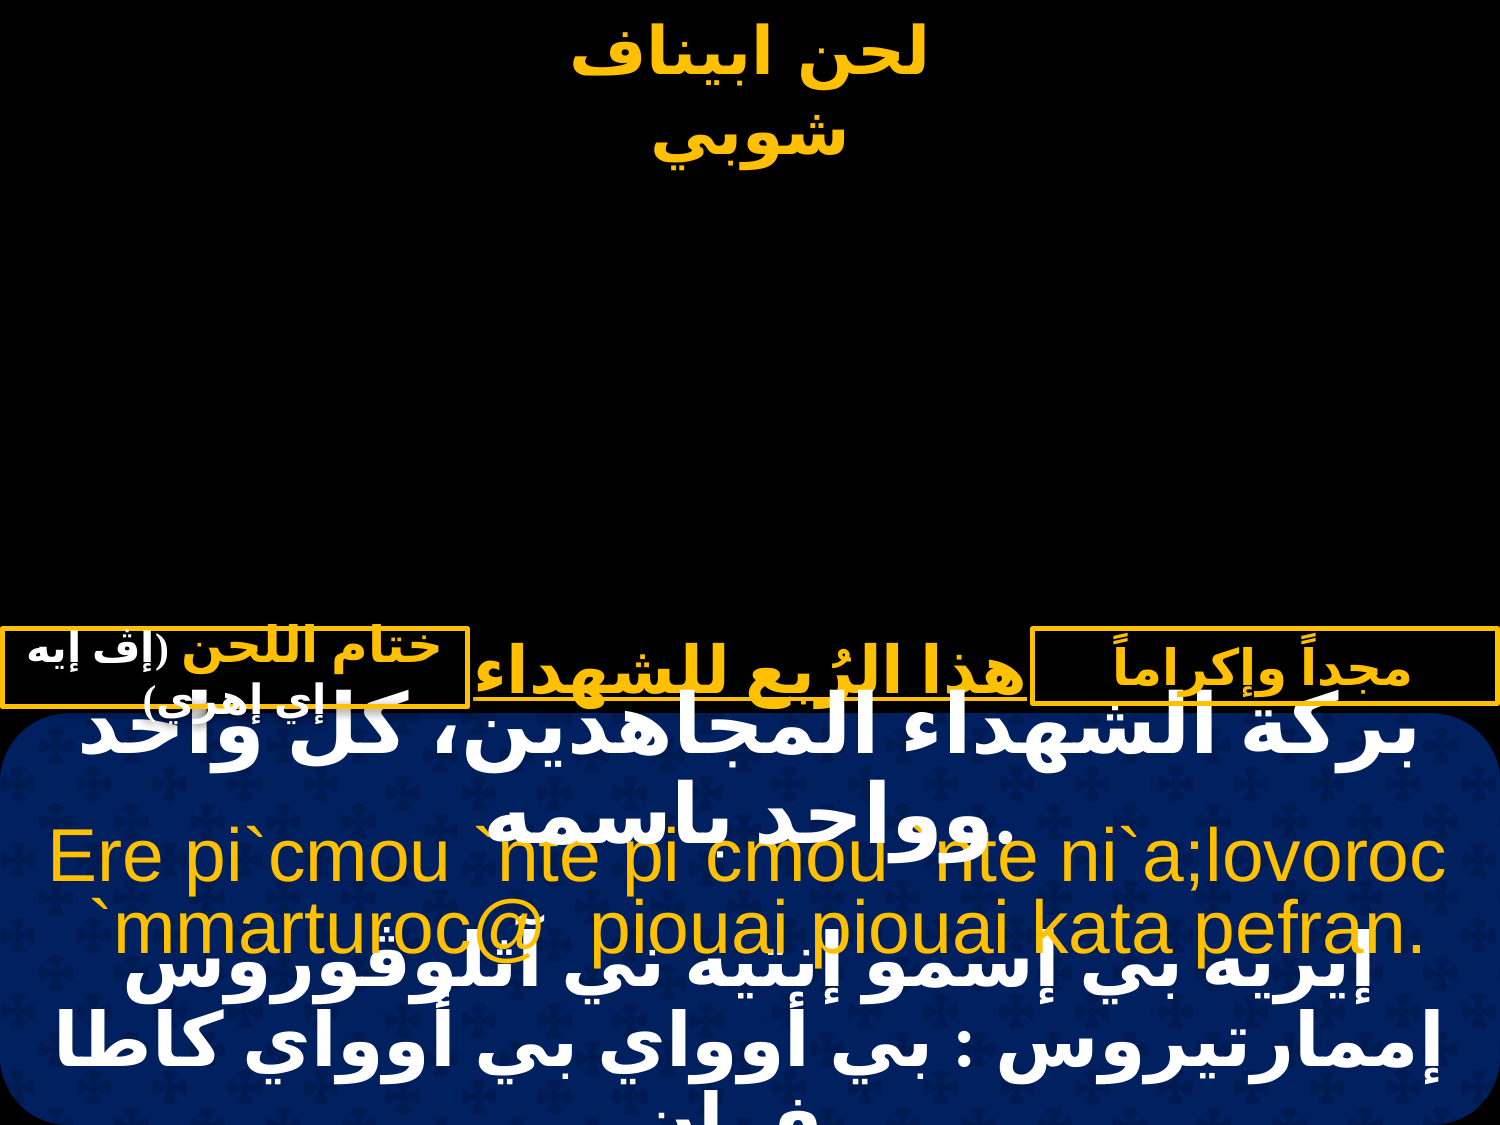

ختام اللحن (إڤ إيه إي إهري)
# هذا الرُبع للشهداء
مجداً وإكراماً
بركة الشهداء المجاهدين، كل واحد وواحد باسمه.
Ere pi`cmou `nte pi`cmou `nte ni`a;lovoroc
 `mmarturoc@  piouai piouai kata pefran.
إيريه بي إسمو إنتيه ني آثلوڤوروس إممارتيروس : بي أوواي بي أوواي كاطا بيفران.